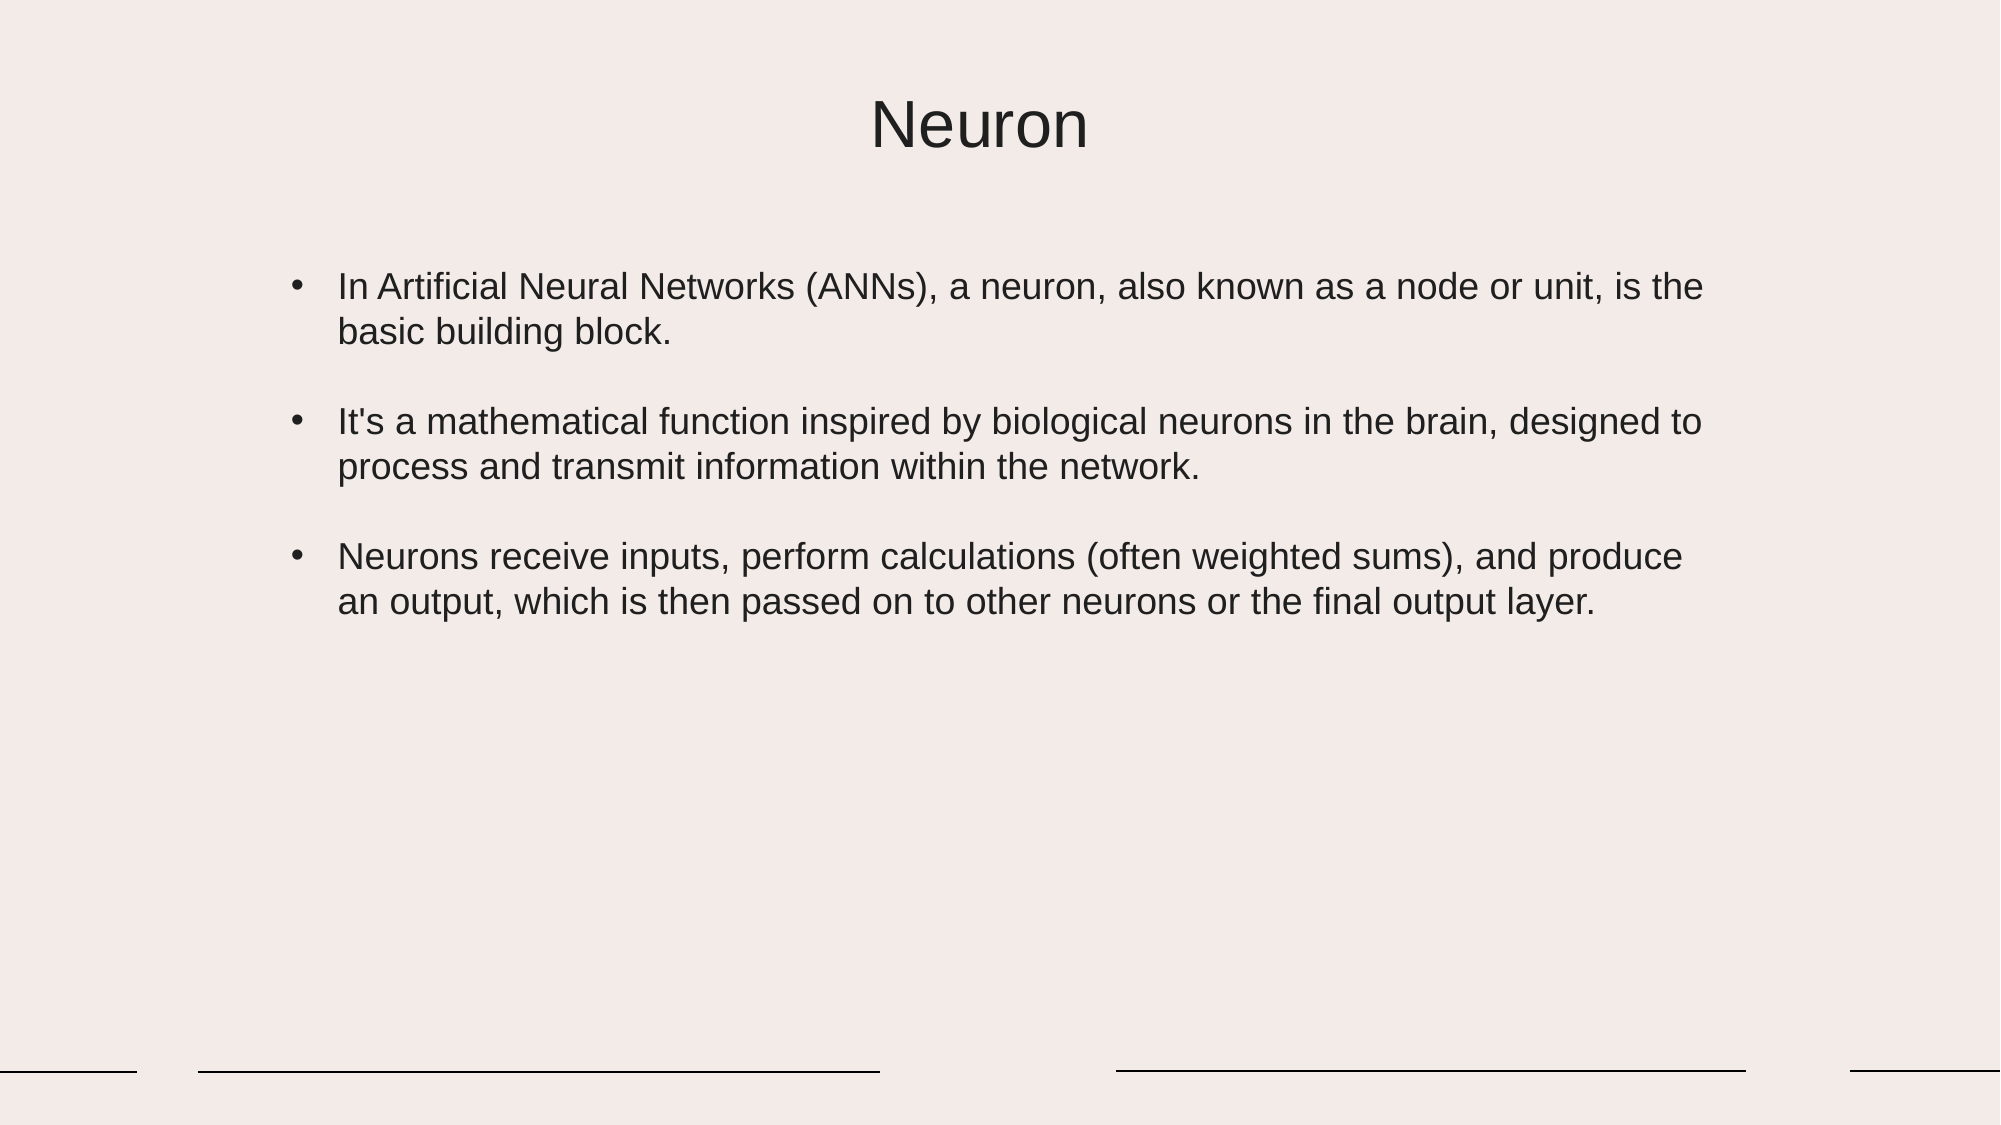

Neuron
In Artificial Neural Networks (ANNs), a neuron, also known as a node or unit, is the basic building block.

It's a mathematical function inspired by biological neurons in the brain, designed to process and transmit information within the network.

Neurons receive inputs, perform calculations (often weighted sums), and produce an output, which is then passed on to other neurons or the final output layer.